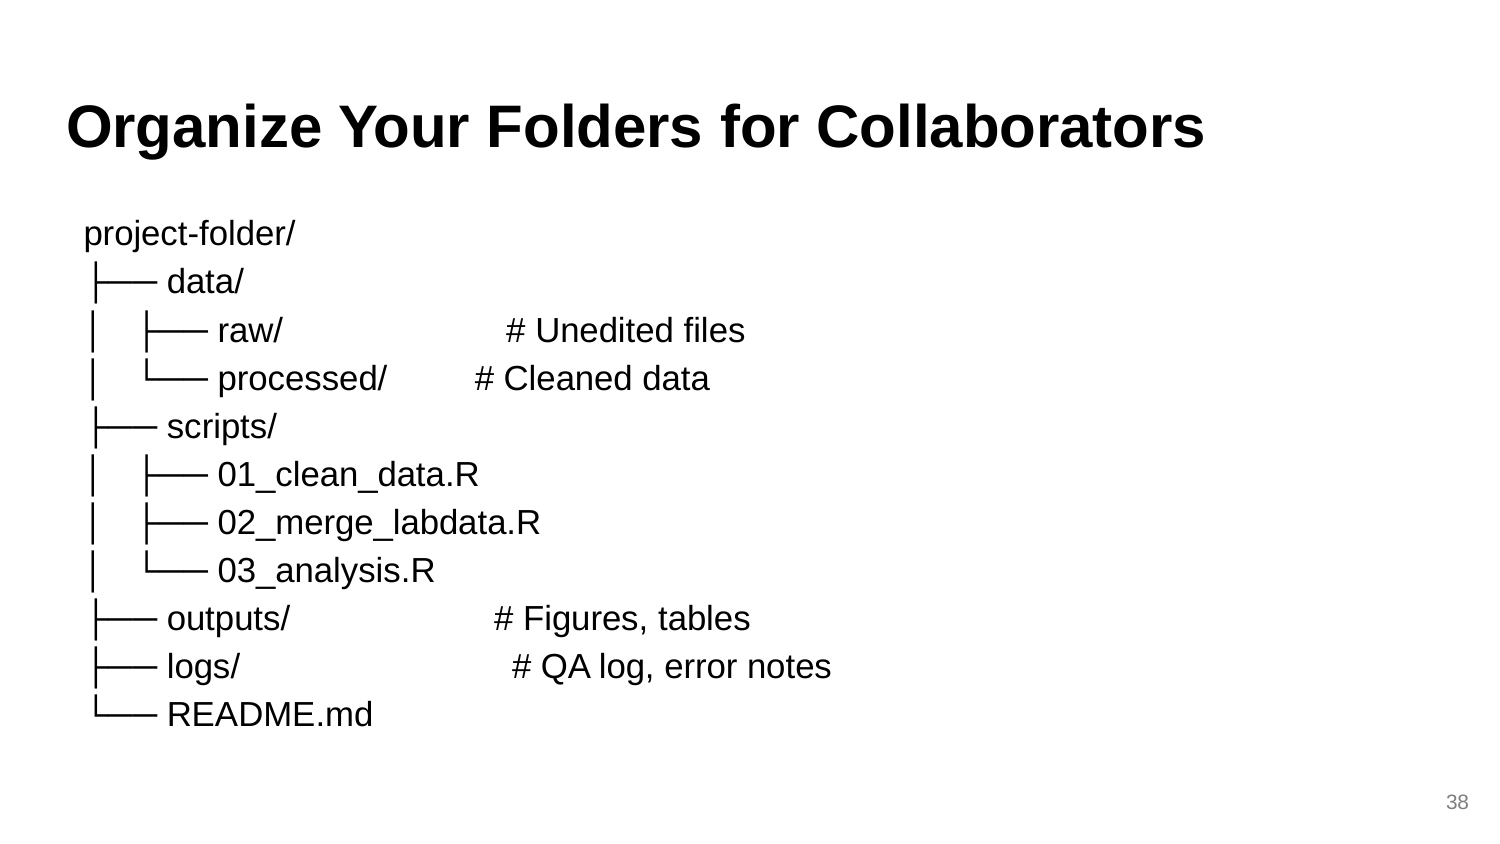

# Organize Your Folders for Collaborators
project-folder/
├── data/
│   ├── raw/                       # Unedited files
│   └── processed/         # Cleaned data
├── scripts/
│   ├── 01_clean_data.R
│   ├── 02_merge_labdata.R
│   └── 03_analysis.R
├── outputs/                     # Figures, tables
├── logs/                            # QA log, error notes
└── README.md
38